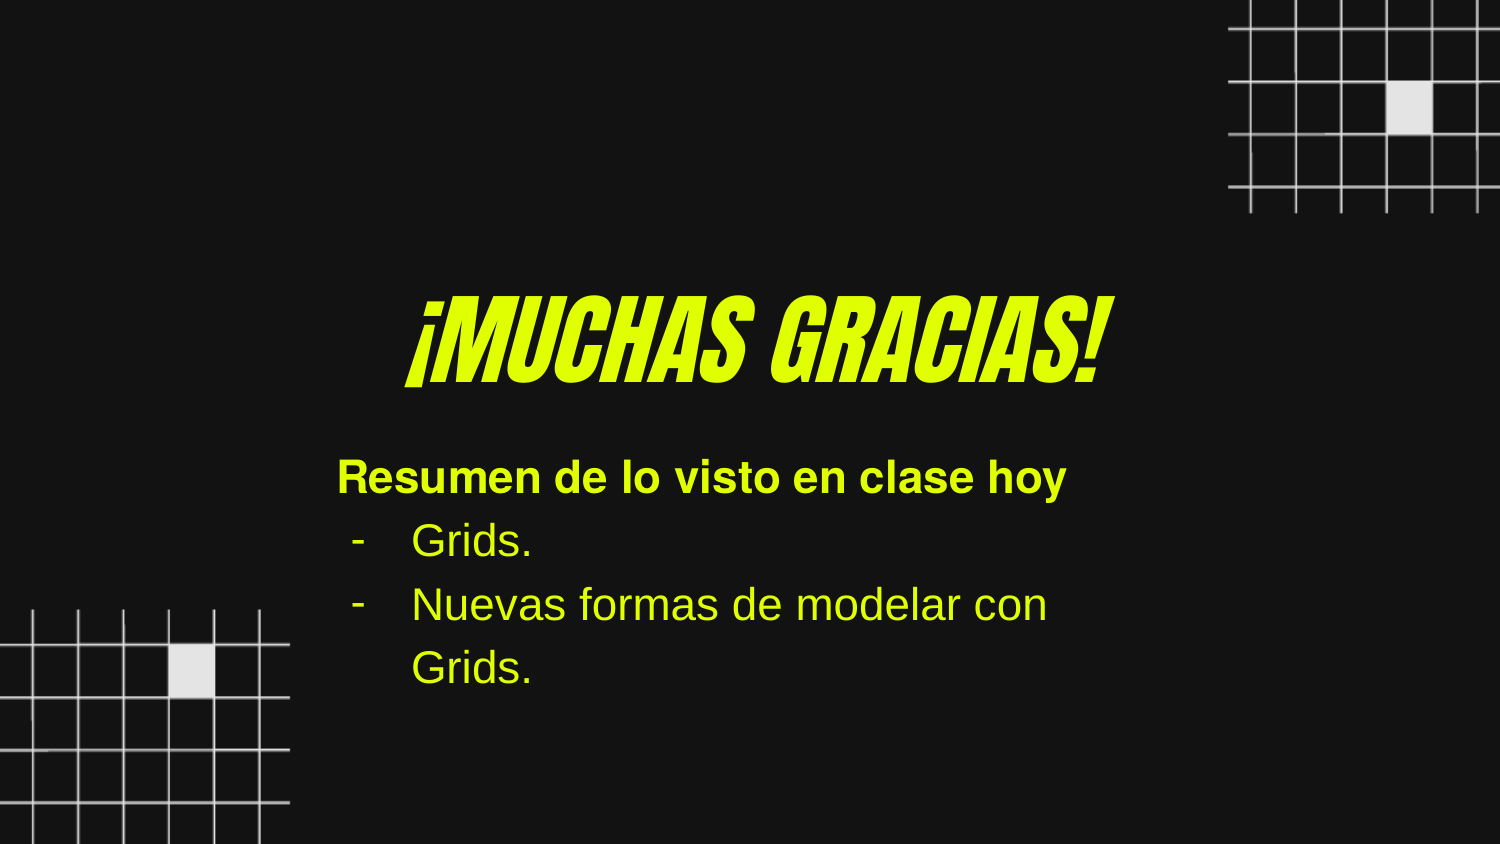

¡MUCHAS GRACIAS!
Resumen de lo visto en clase hoy
Grids.
Nuevas formas de modelar con Grids.